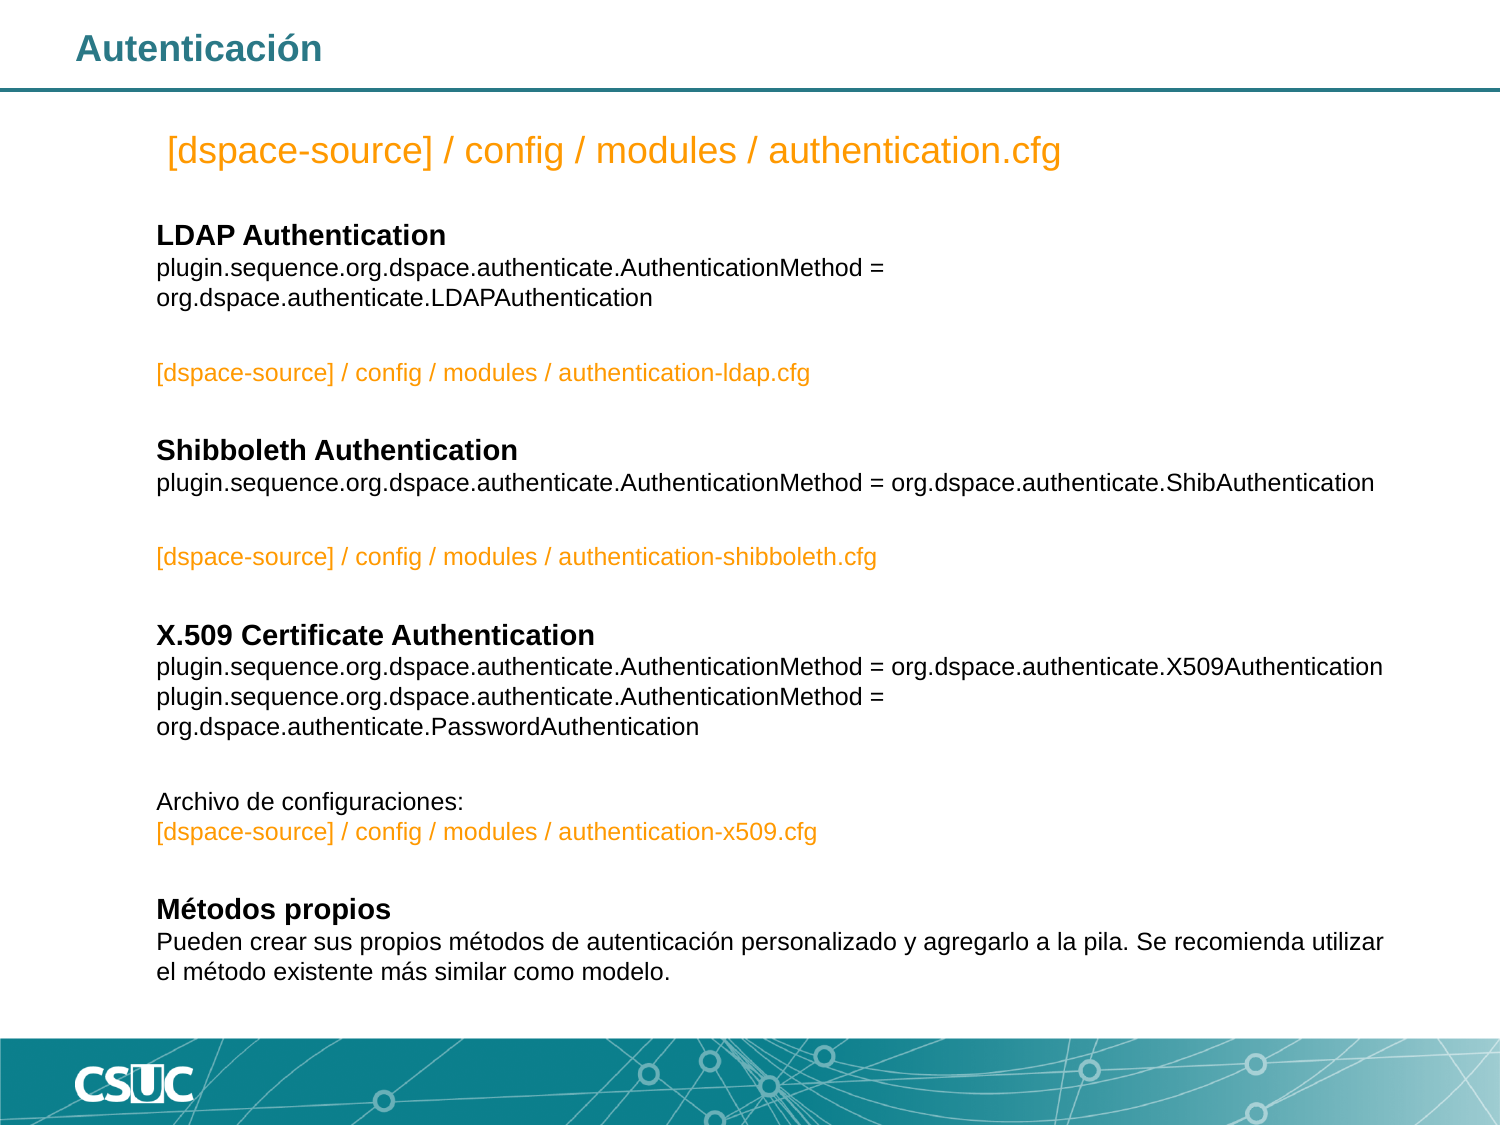

Autenticación
 [dspace-source] / config / modules / authentication.cfg

LDAP Authentication
plugin.sequence.org.dspace.authenticate.AuthenticationMethod = org.dspace.authenticate.LDAPAuthentication

[dspace-source] / config / modules / authentication-ldap.cfg

Shibboleth Authentication
plugin.sequence.org.dspace.authenticate.AuthenticationMethod = org.dspace.authenticate.ShibAuthentication

[dspace-source] / config / modules / authentication-shibboleth.cfg

X.509 Certificate Authentication
plugin.sequence.org.dspace.authenticate.AuthenticationMethod = org.dspace.authenticate.X509Authentication
plugin.sequence.org.dspace.authenticate.AuthenticationMethod = org.dspace.authenticate.PasswordAuthentication

Archivo de configuraciones:
[dspace-source] / config / modules / authentication-x509.cfg

Métodos propios
Pueden crear sus propios métodos de autenticación personalizado y agregarlo a la pila. Se recomienda utilizar el método existente más similar como modelo.